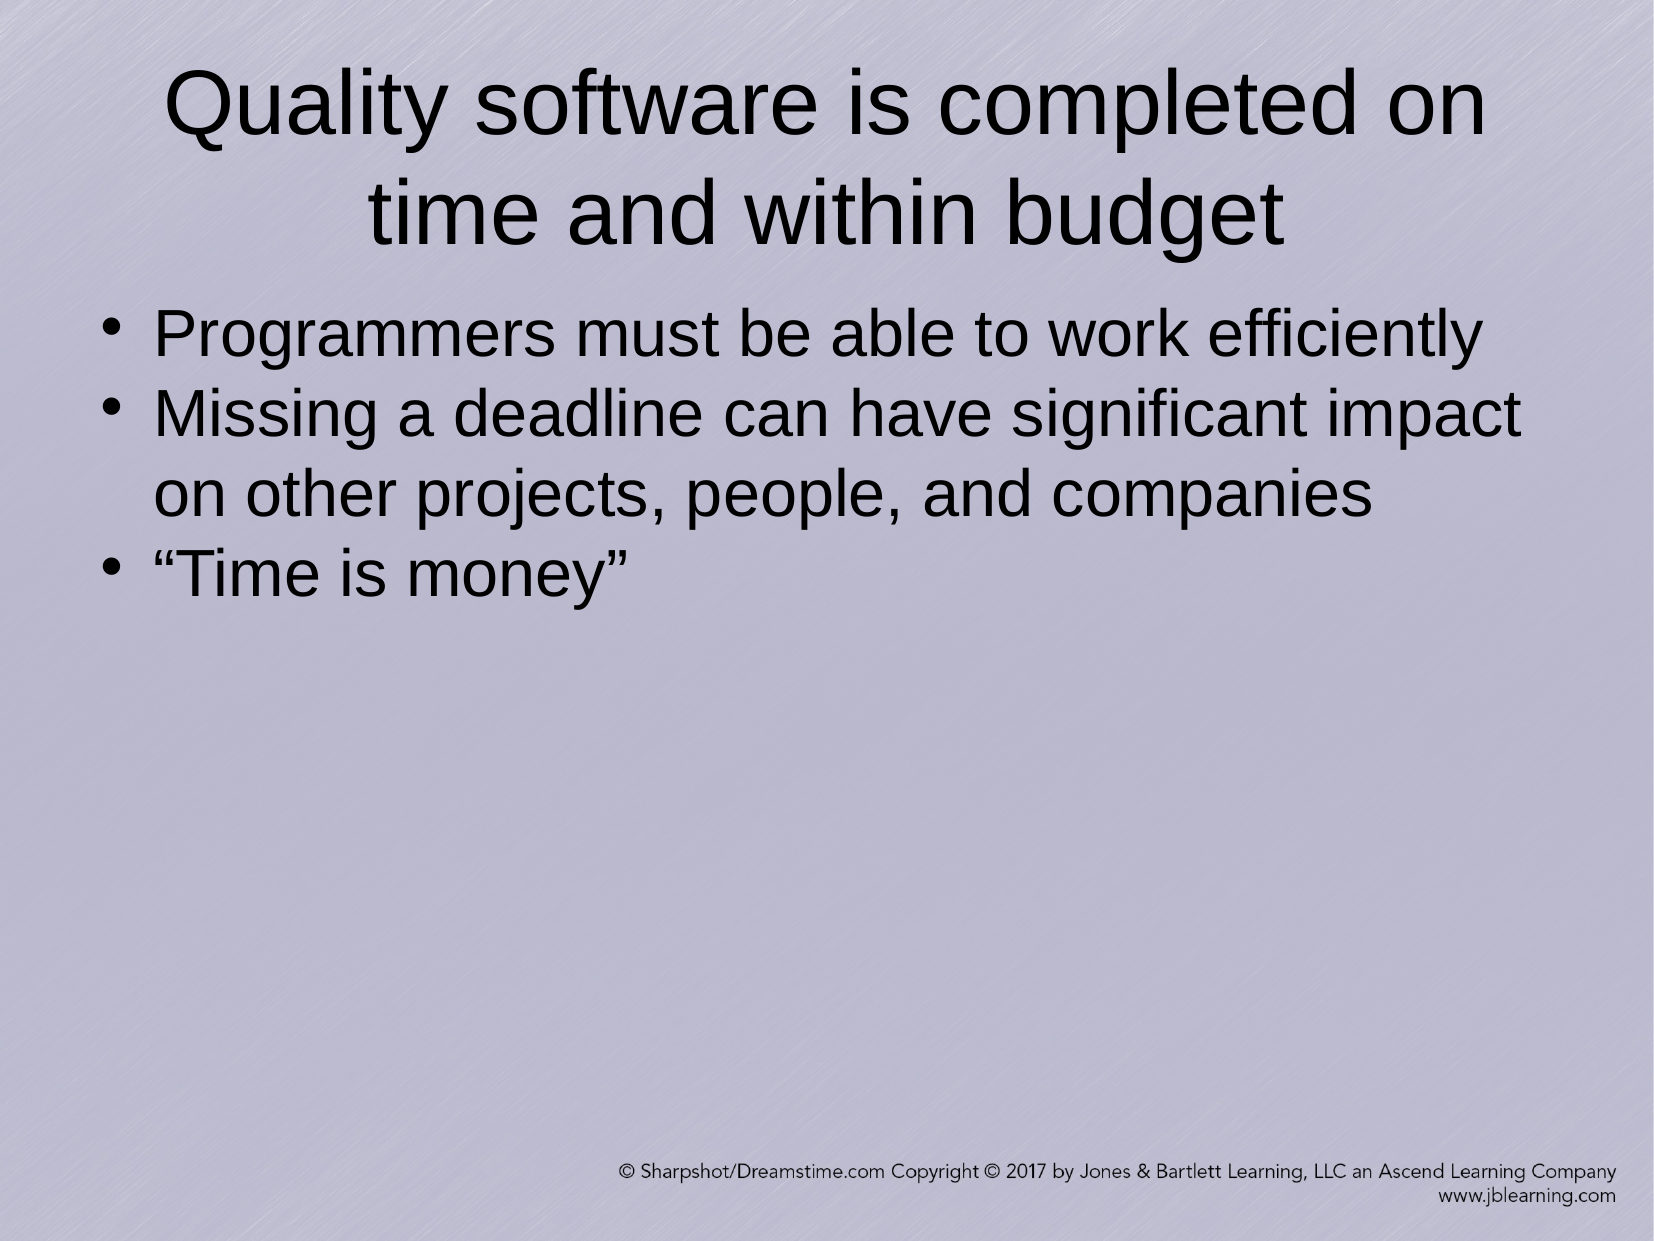

Quality software is completed on time and within budget
Programmers must be able to work efficiently
Missing a deadline can have significant impact on other projects, people, and companies
“Time is money”